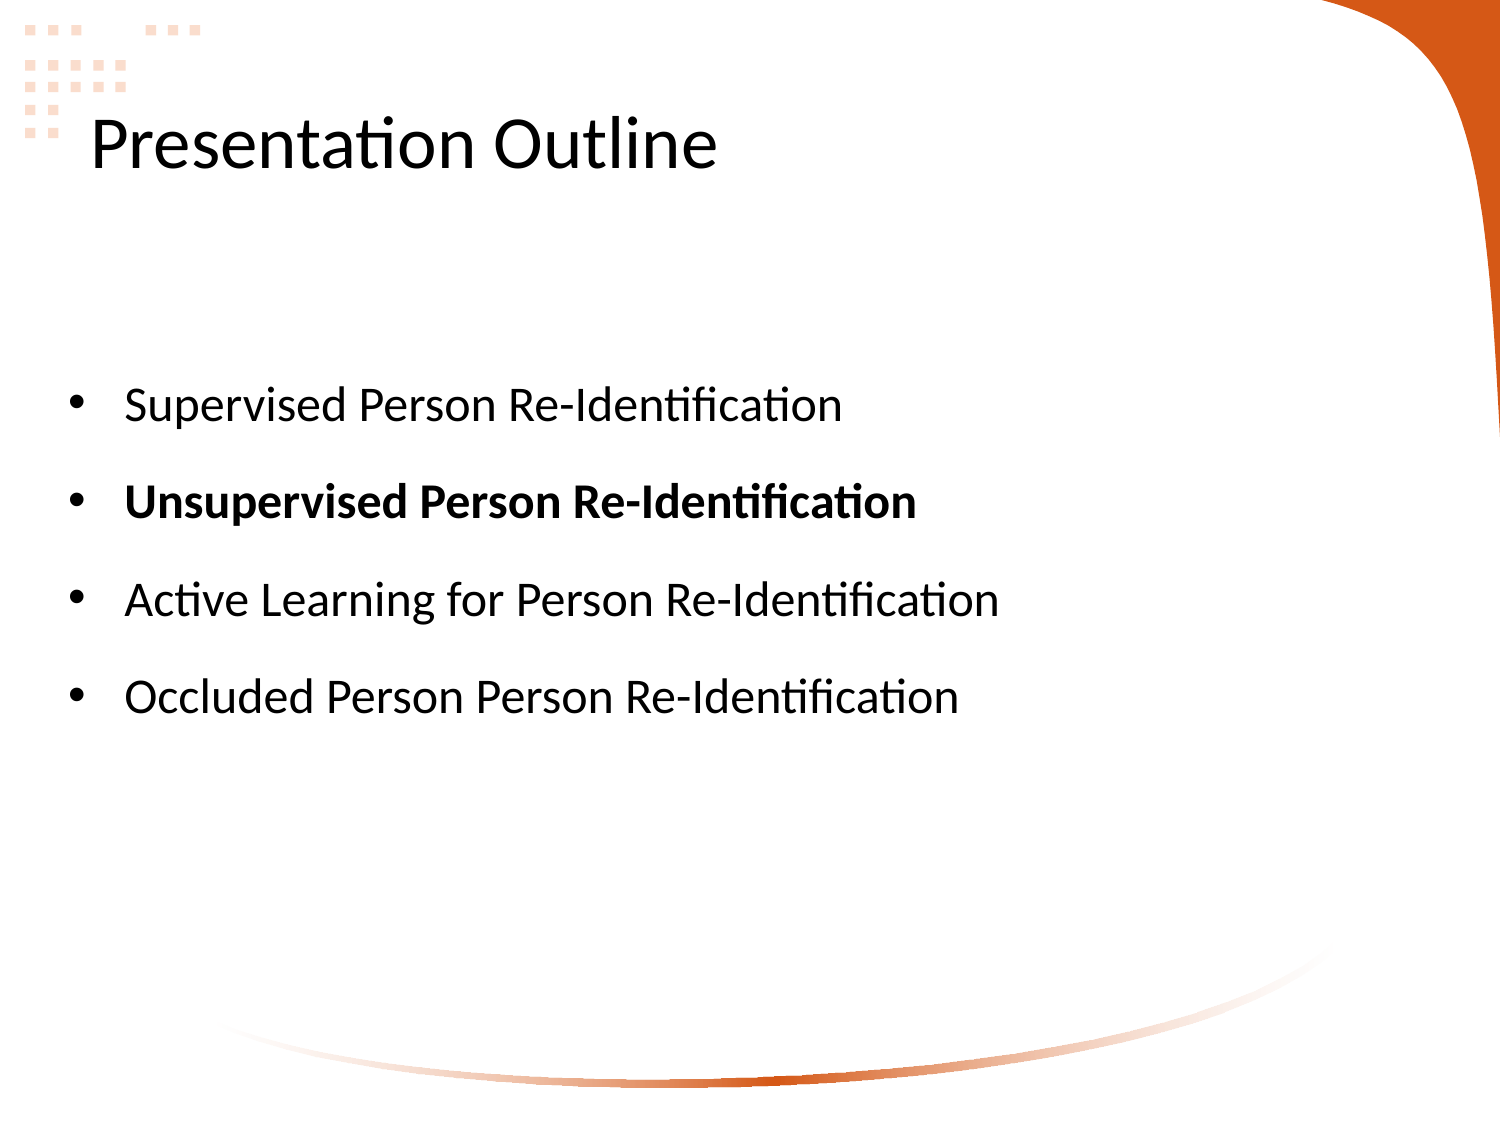

# Presentation Outline

Supervised Person Re-Identification
Unsupervised Person Re-Identification
Active Learning for Person Re-Identification
Occluded Person Person Re-Identification